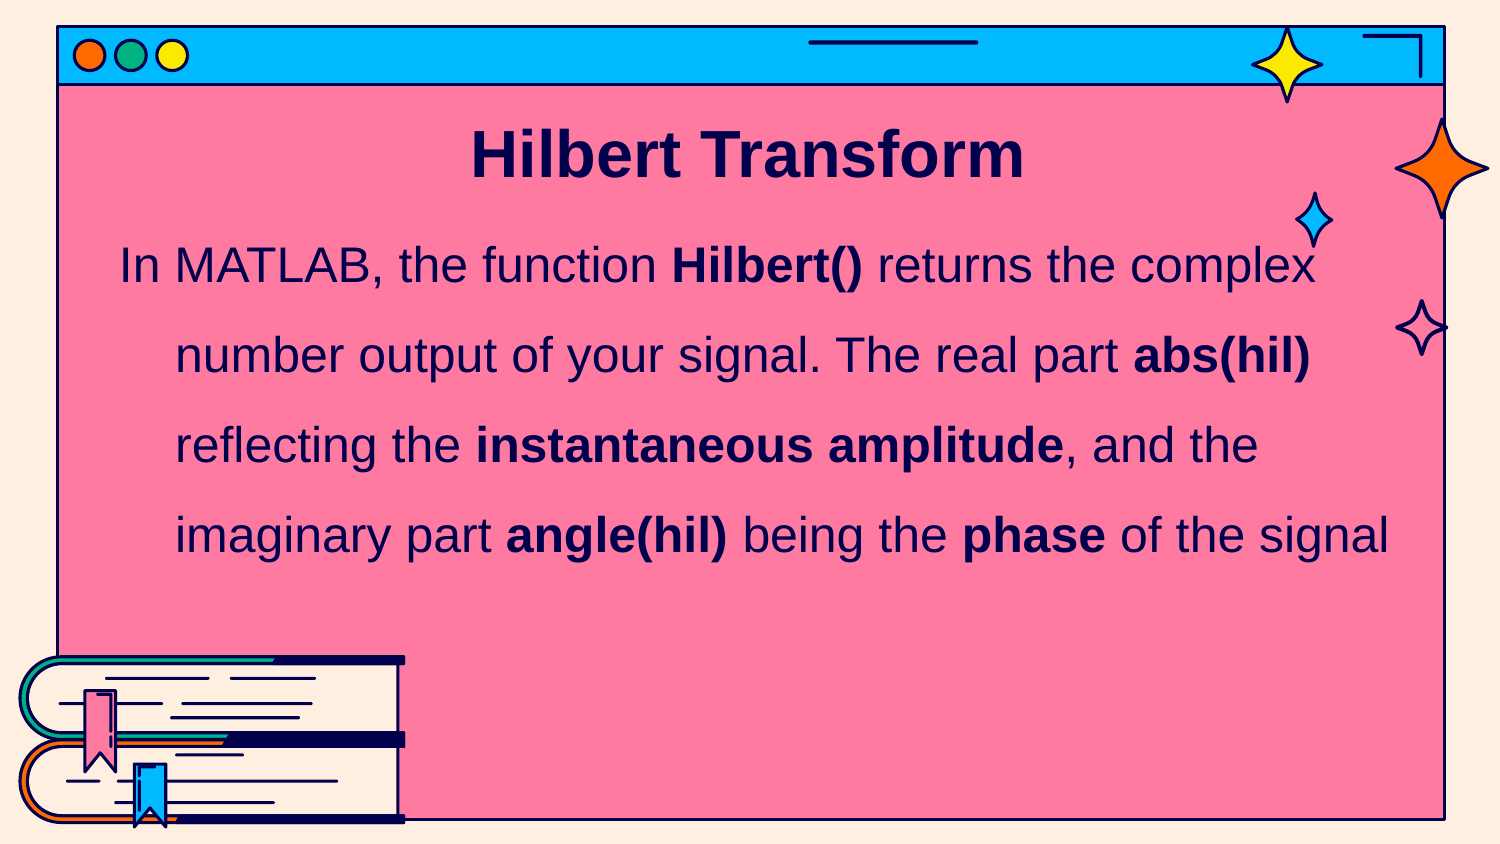

# Hilbert Transform

In MATLAB, the function Hilbert() returns the complex number output of your signal. The real part abs(hil) reflecting the instantaneous amplitude, and the imaginary part angle(hil) being the phase of the signal